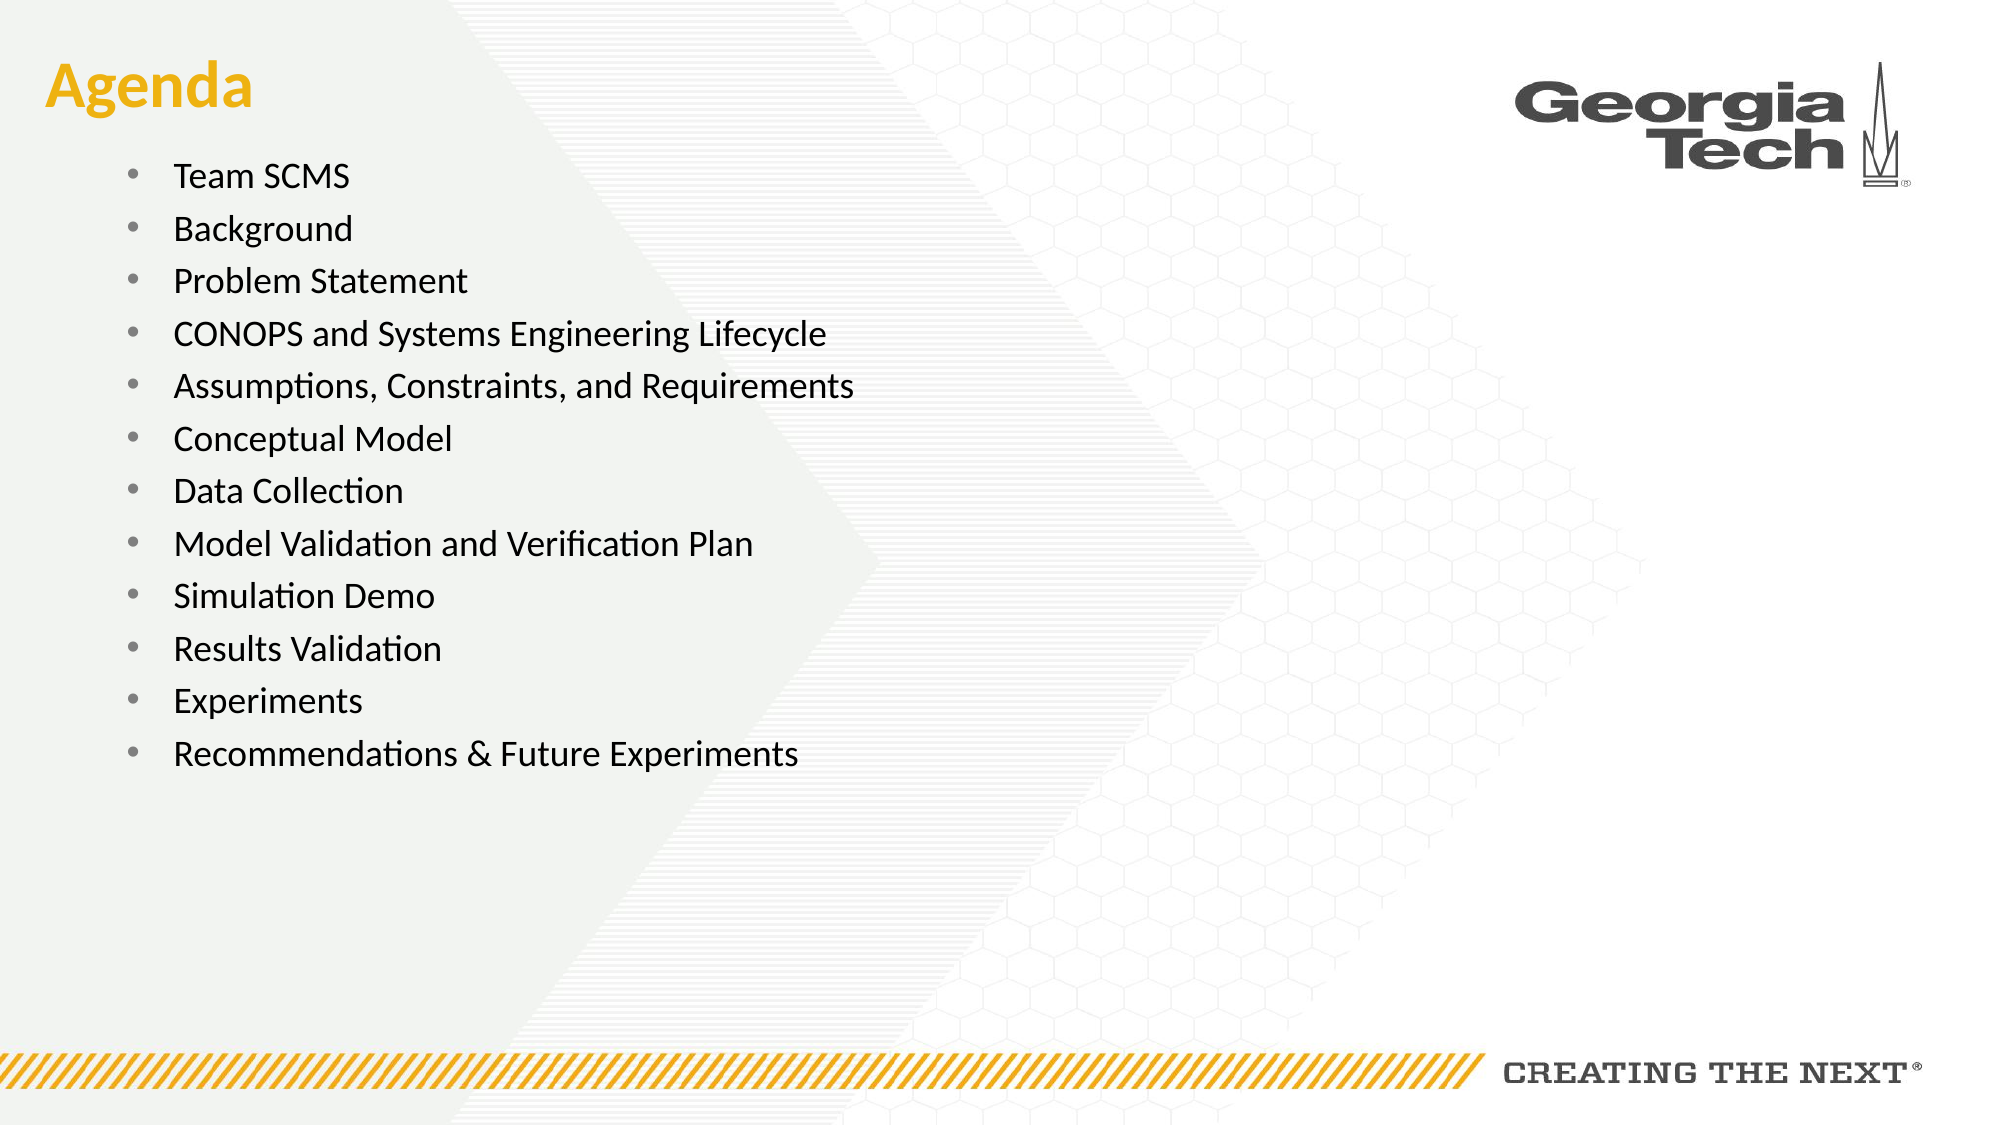

# Agenda
Team SCMS
Background
Problem Statement
CONOPS and Systems Engineering Lifecycle
Assumptions, Constraints, and Requirements
Conceptual Model
Data Collection
Model Validation and Verification Plan
Simulation Demo
Results Validation
Experiments
Recommendations & Future Experiments